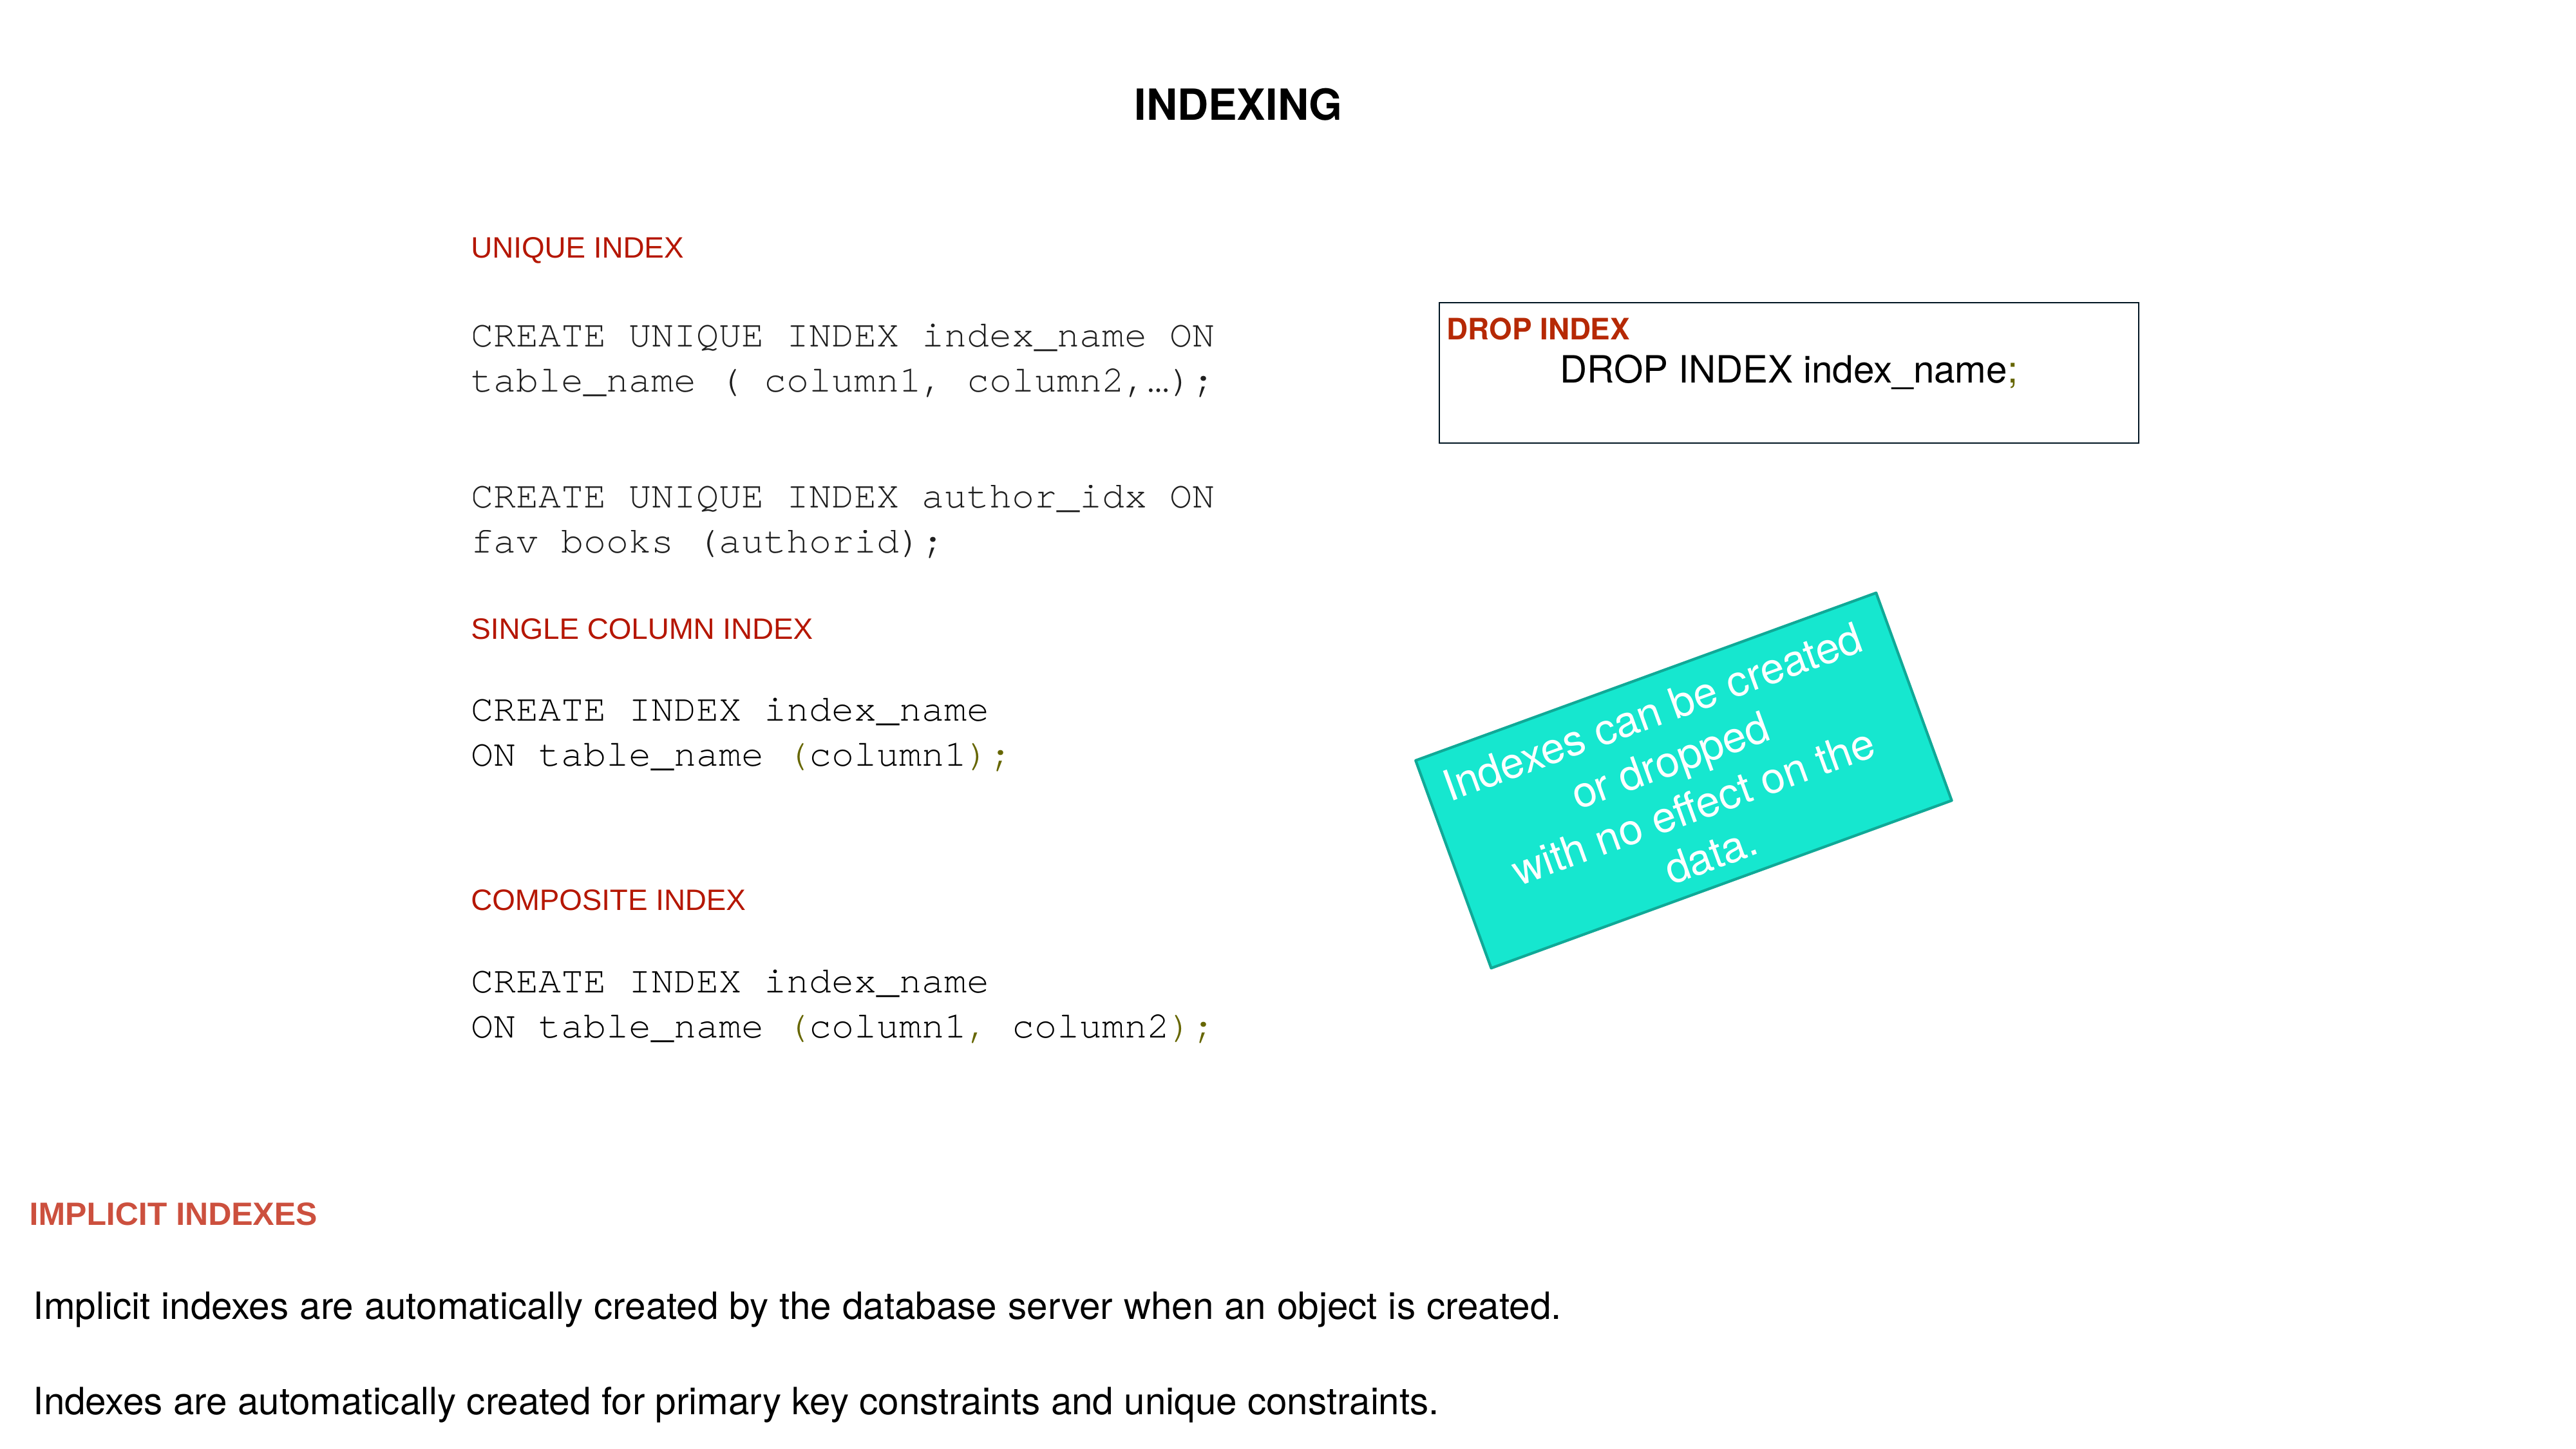

INDEXING
# UNIQUE INDEX

CREATE UNIQUE INDEX index_name ON table_name ( column1, column2,…);

CREATE UNIQUE INDEX author_idx ON fav books (authorid);

DROP INDEX
DROP INDEX index_name;

SINGLE COLUMN INDEX

CREATE INDEX index_name
ON table_name (column1);

COMPOSITE INDEX

CREATE INDEX index_name
ON table_name (column1, column2);
Indexes can be created
or dropped
with no effect on the data.
IMPLICIT INDEXES
Implicit indexes are automatically created by the database server when an object is created.
Indexes are automatically created for primary key constraints and unique constraints.